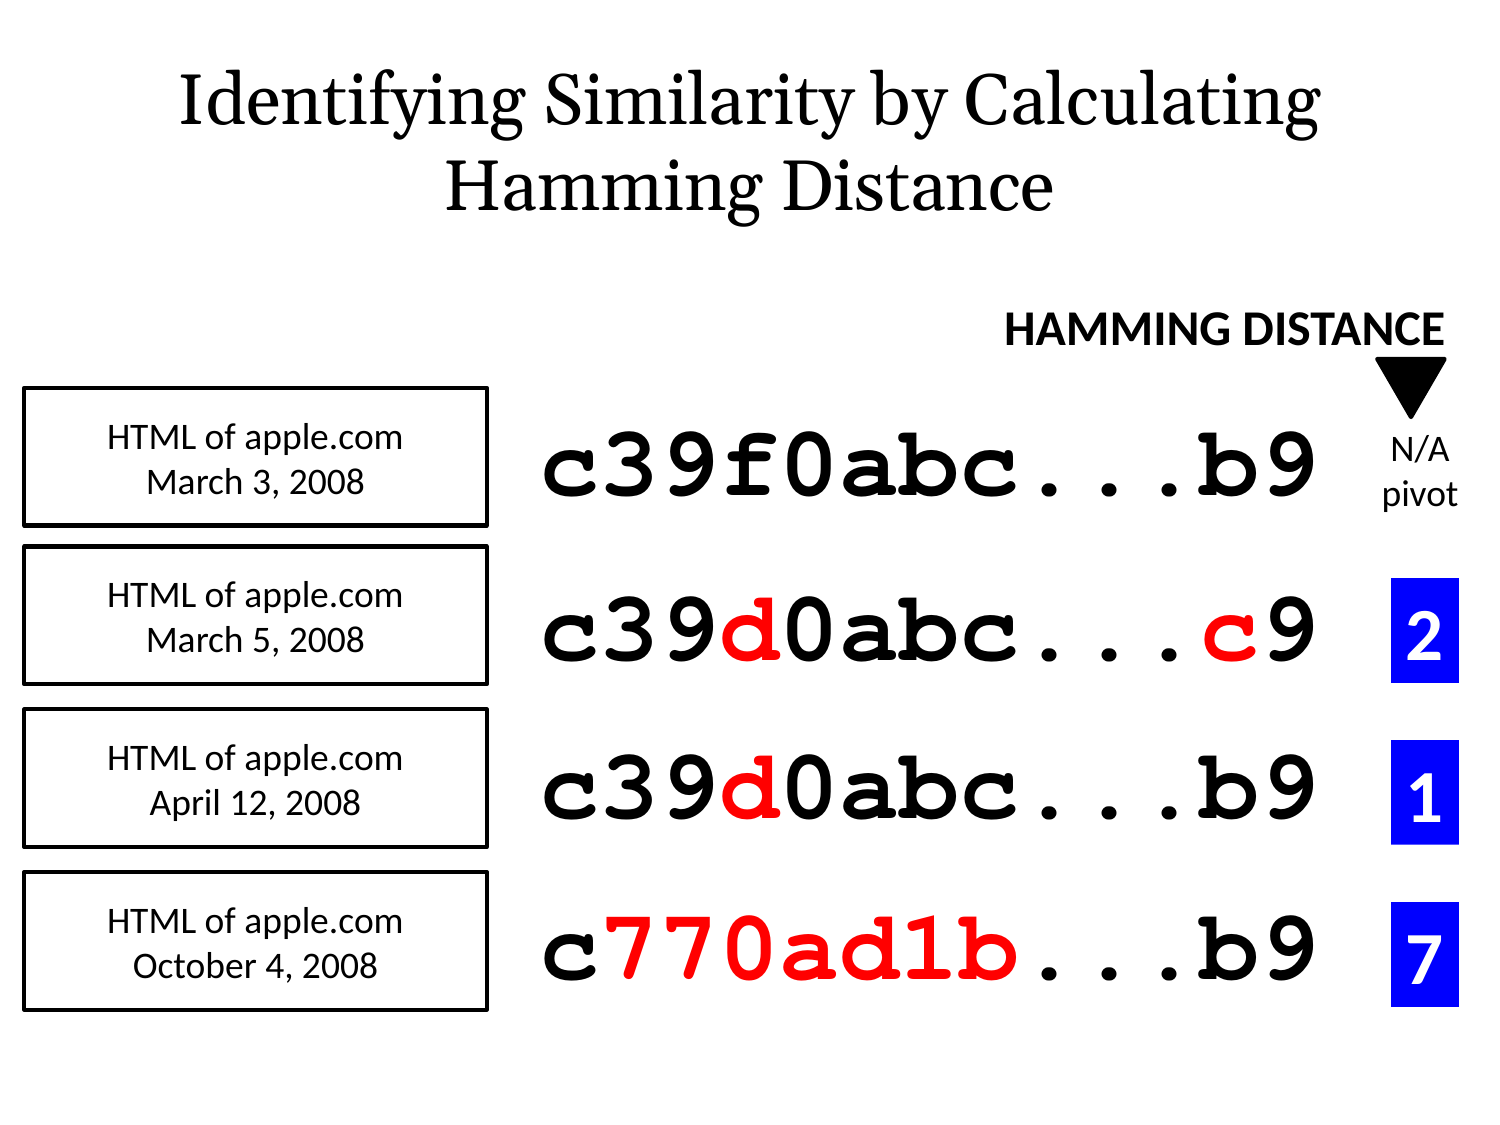

# Identifying Similarity by Calculating Hamming Distance
HAMMING DISTANCE

HTML of apple.com
March 3, 2008
c39f0abc...b9
N/A
pivot
HTML of apple.com
March 5, 2008
c39d0abc...c9
2
HTML of apple.com
April 12, 2008
c39d0abc...b9
1
HTML of apple.com
October 4, 2008
c770ad1b...b9
7